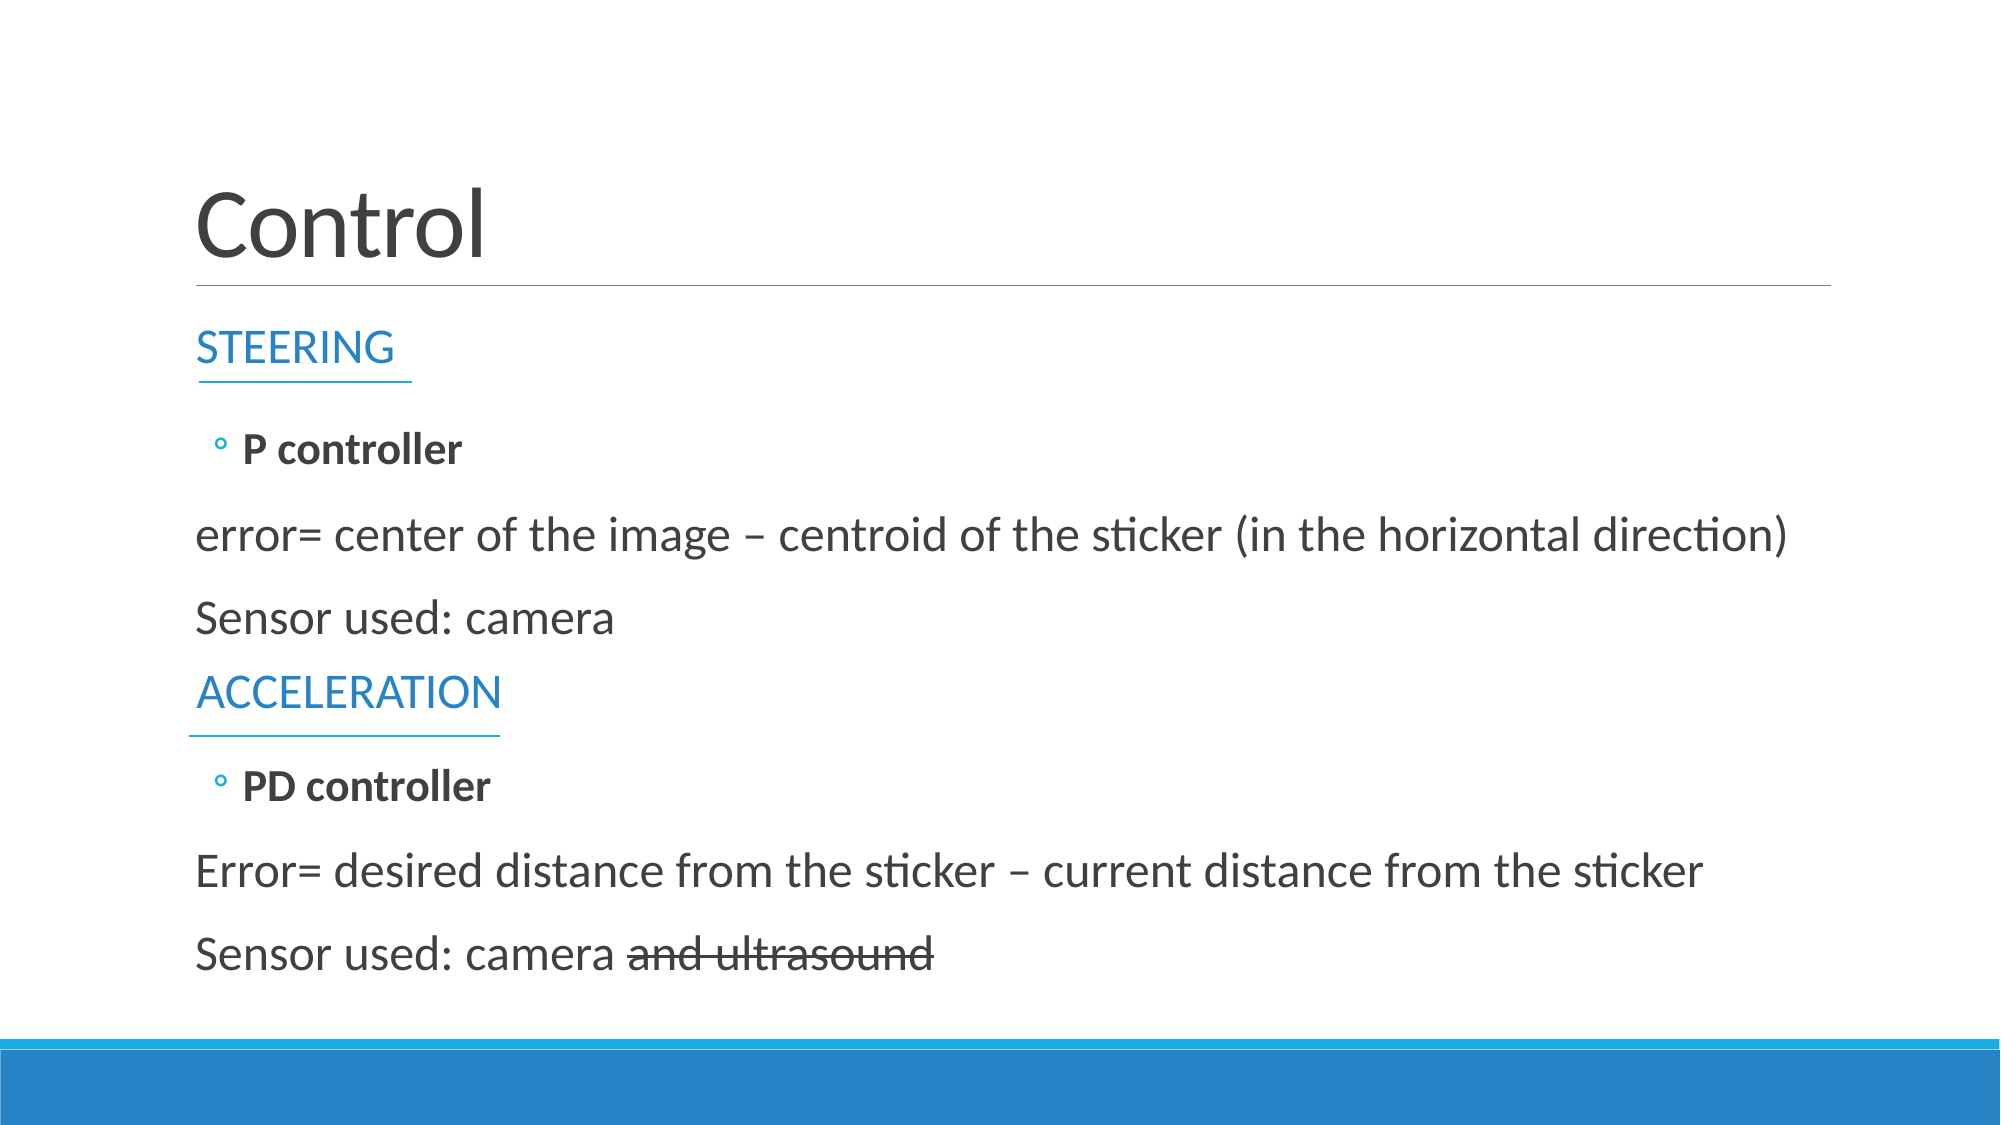

# Control
STEERING
P controller
error= center of the image – centroid of the sticker (in the horizontal direction)
Sensor used: camera
ACCELERATION
PD controller
Error= desired distance from the sticker – current distance from the sticker
Sensor used: camera and ultrasound